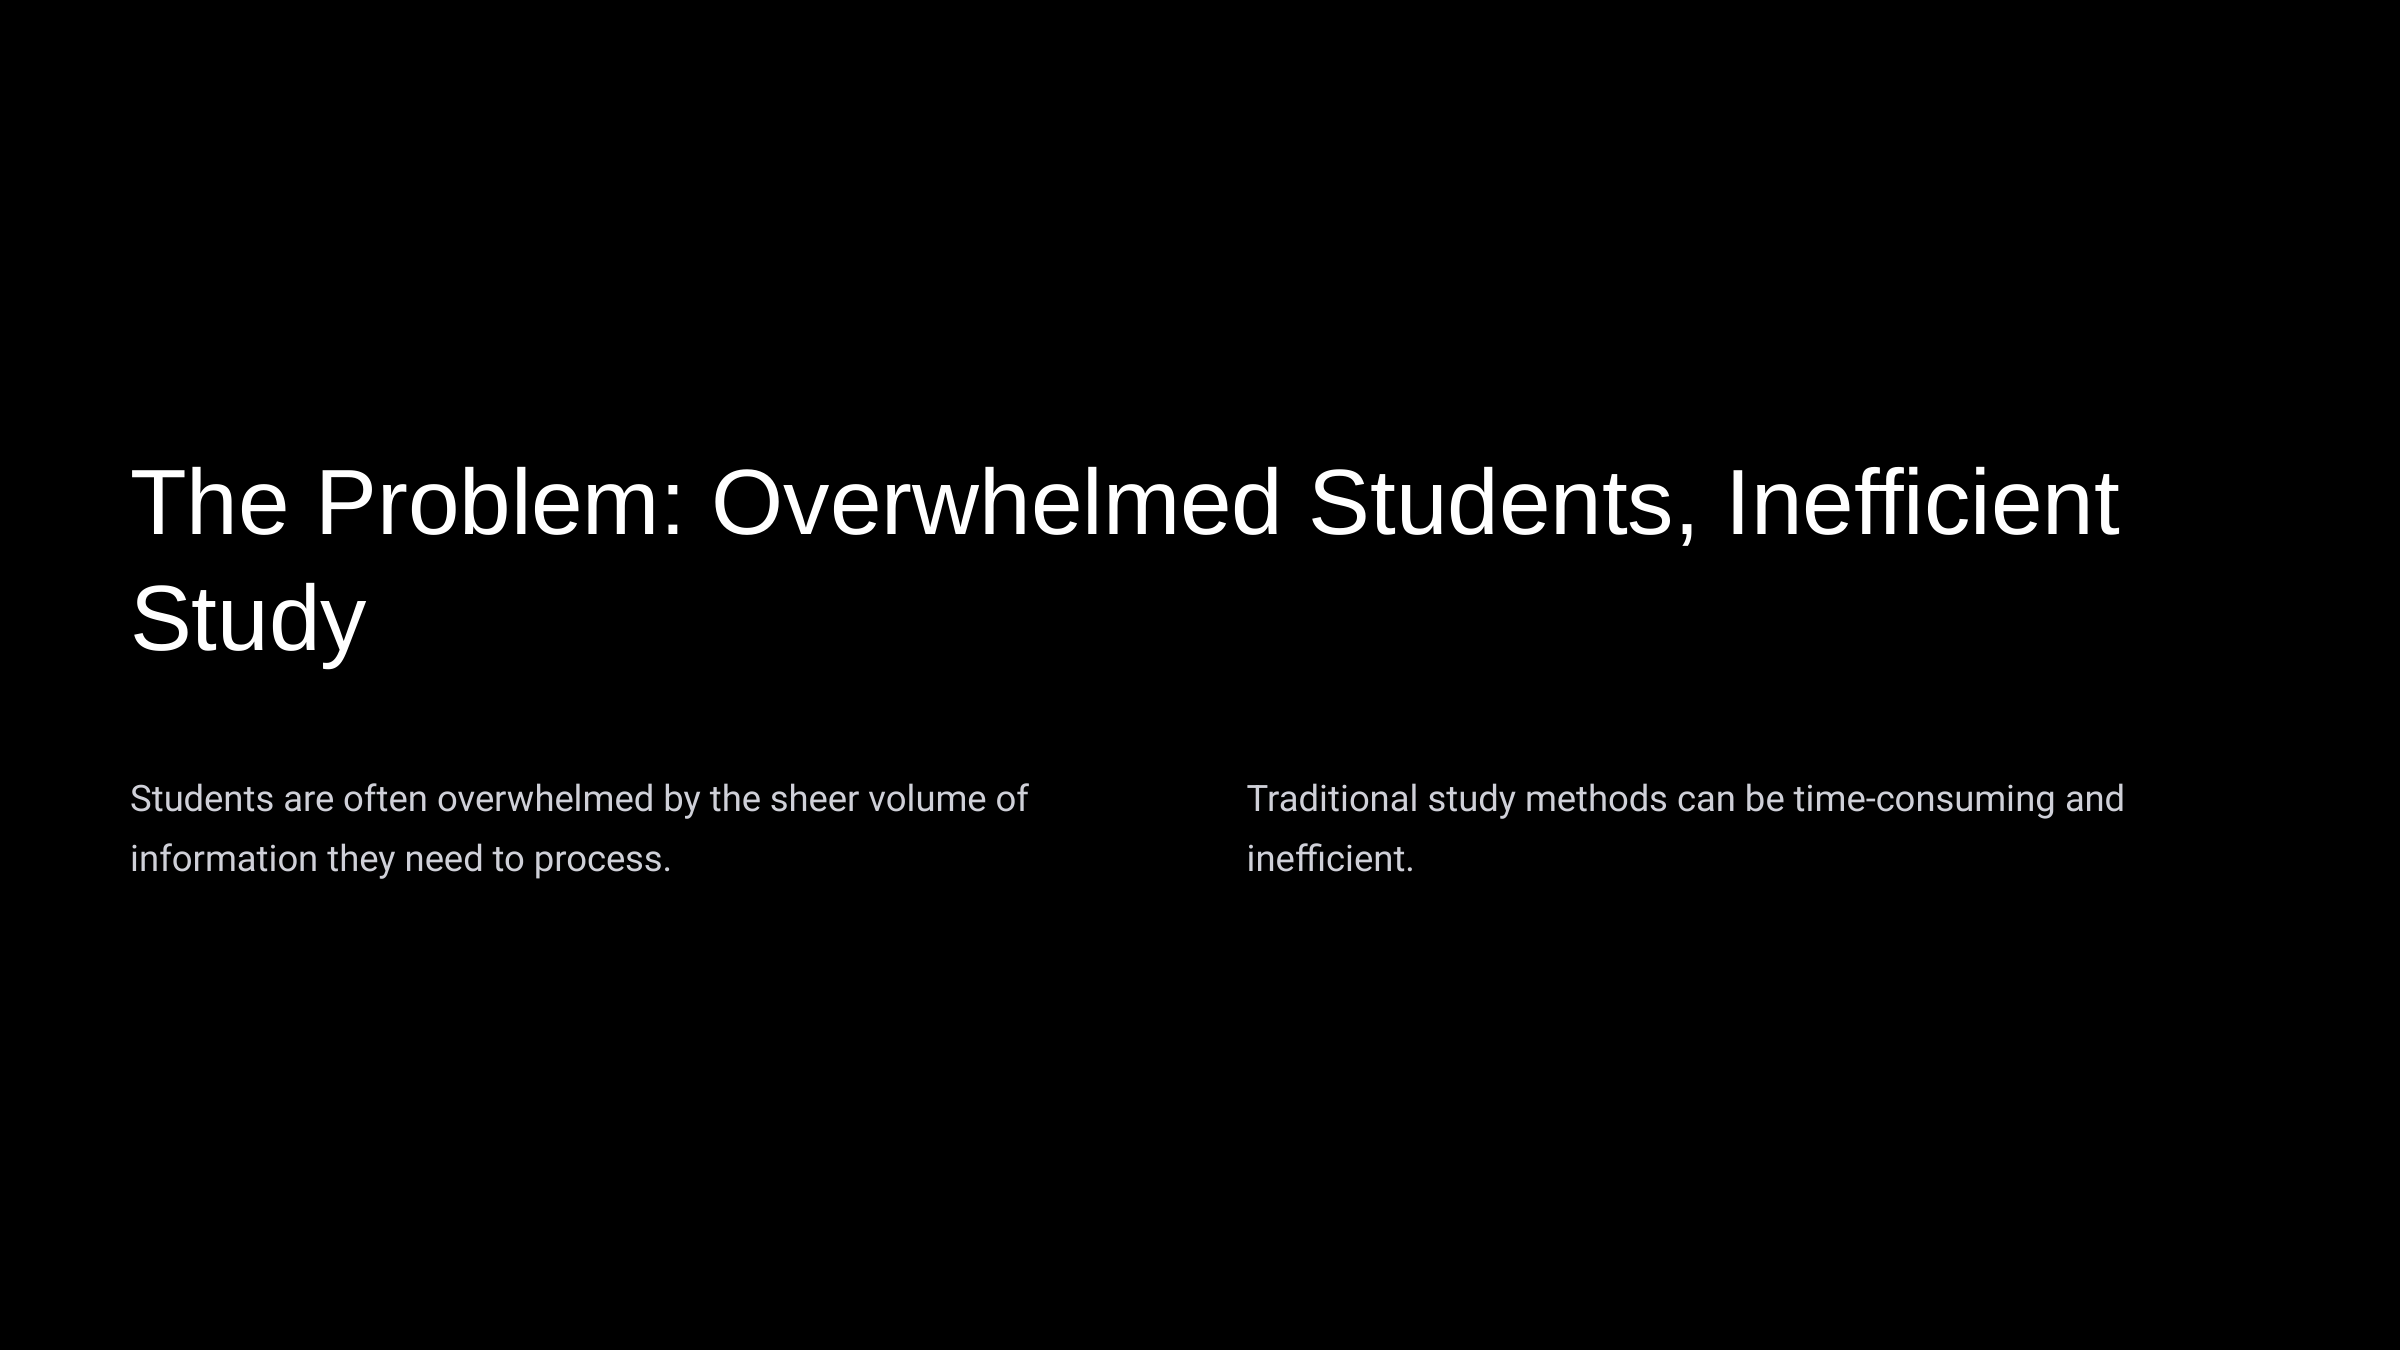

The Problem: Overwhelmed Students, Inefficient Study
Students are often overwhelmed by the sheer volume of information they need to process.
Traditional study methods can be time-consuming and inefficient.